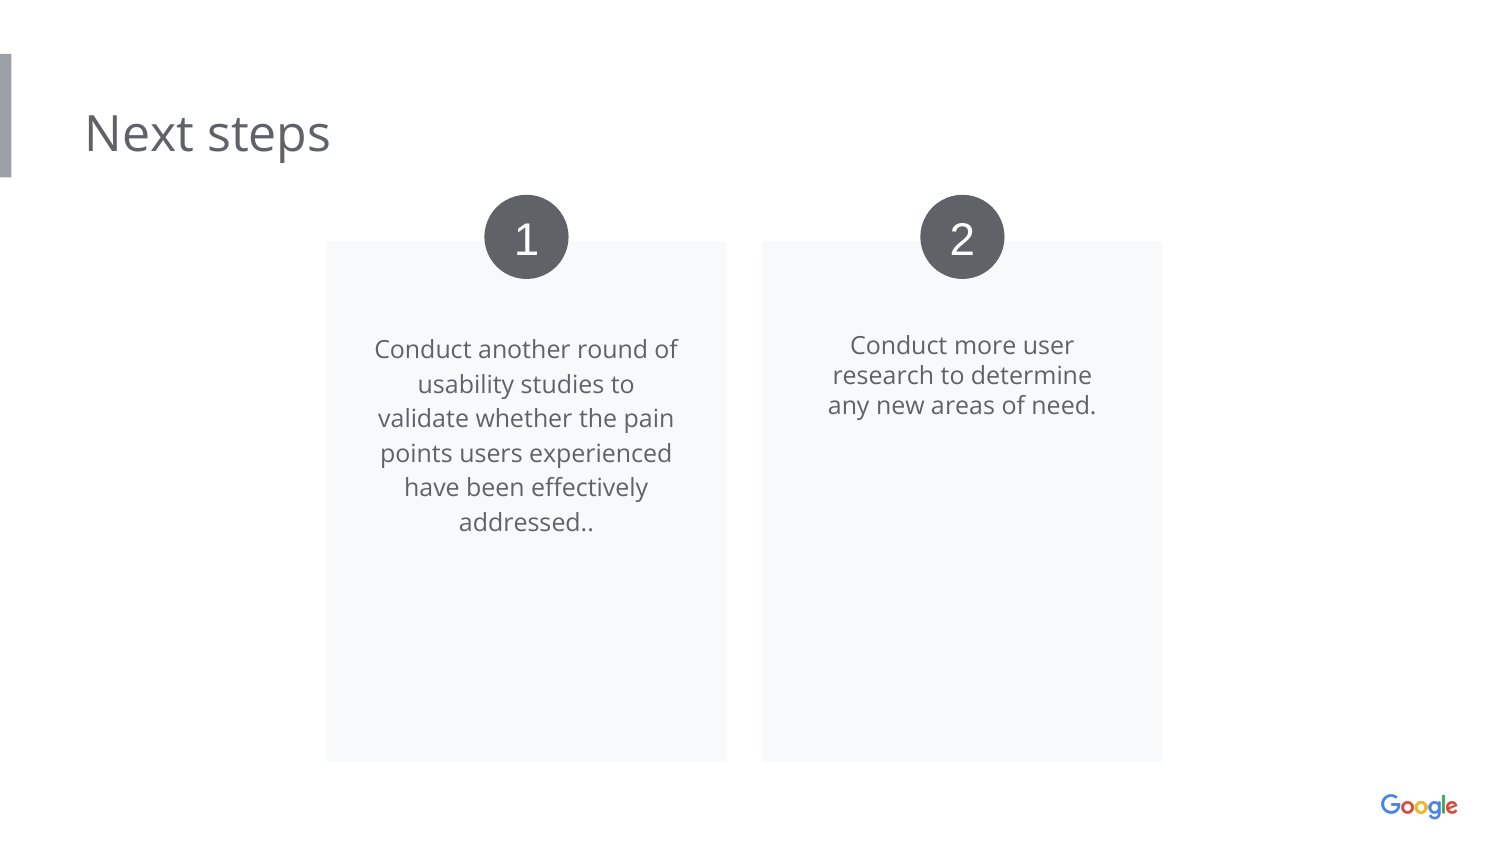

Next steps
1
2

Conduct another round of usability studies to validate whether the pain points users experienced have been effectively addressed..
Conduct more user research to determine any new areas of need.